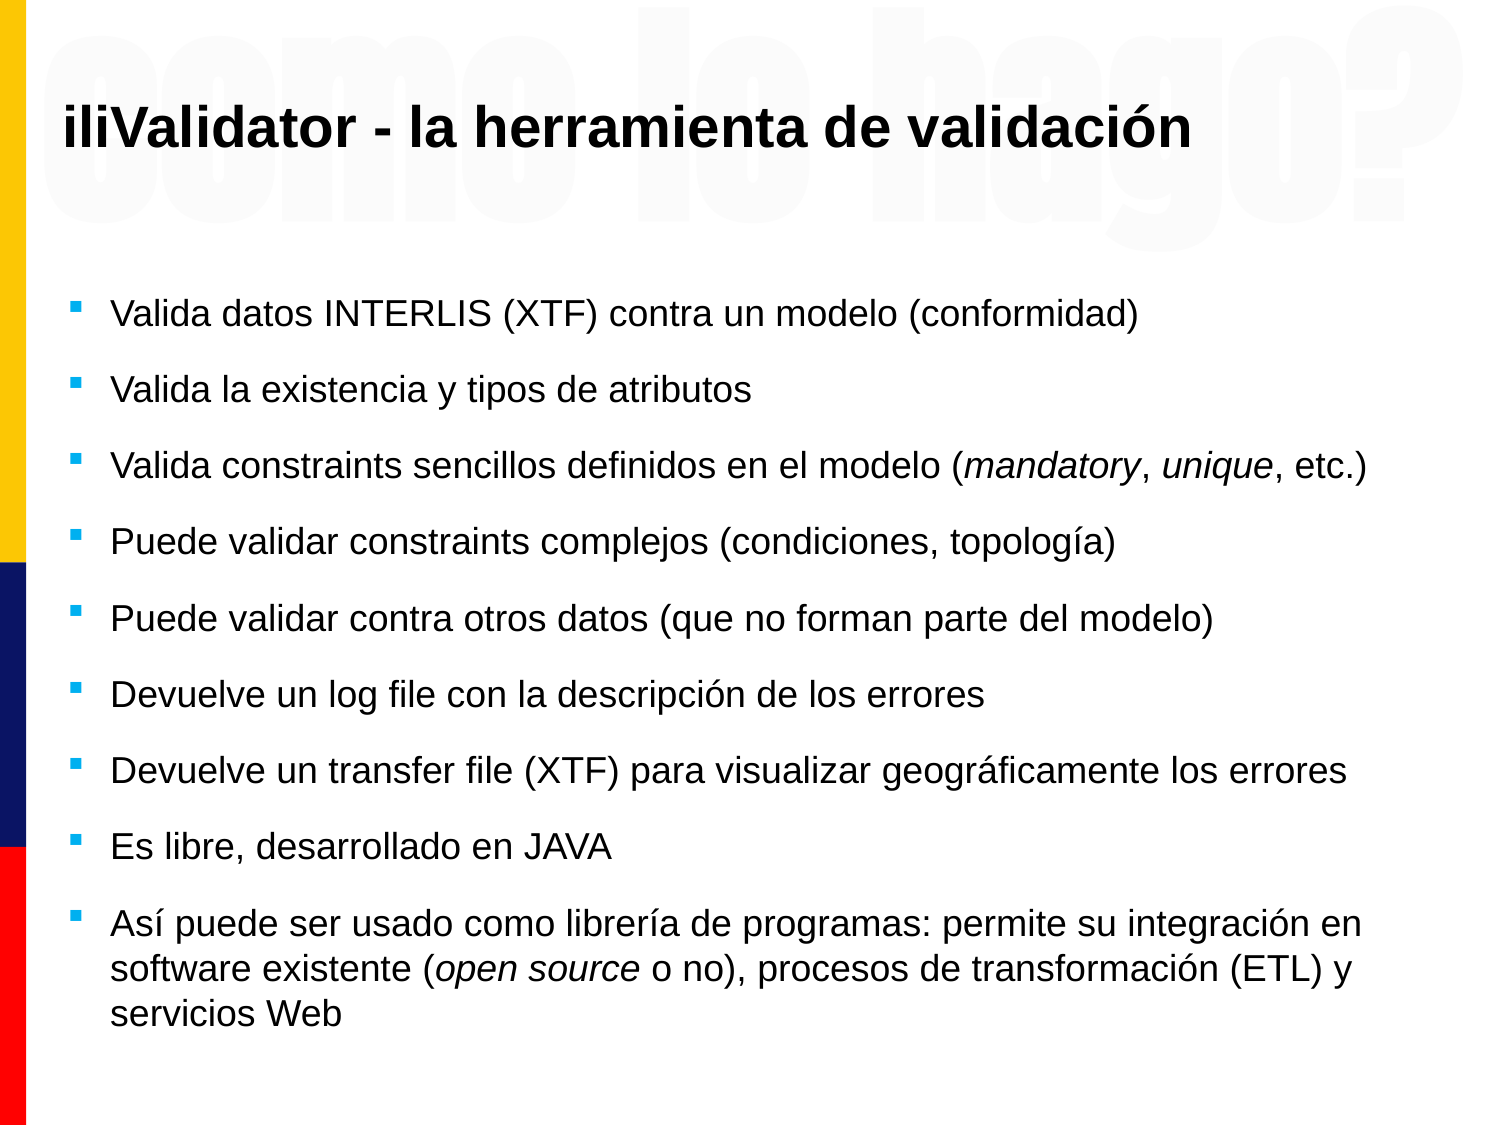

como lo hago?
# iliValidator - la herramienta de validación
Valida datos INTERLIS (XTF) contra un modelo (conformidad)
Valida la existencia y tipos de atributos
Valida constraints sencillos definidos en el modelo (mandatory, unique, etc.)
Puede validar constraints complejos (condiciones, topología)
Puede validar contra otros datos (que no forman parte del modelo)
Devuelve un log file con la descripción de los errores
Devuelve un transfer file (XTF) para visualizar geográficamente los errores
Es libre, desarrollado en JAVA
Así puede ser usado como librería de programas: permite su integración en software existente (open source o no), procesos de transformación (ETL) y servicios Web